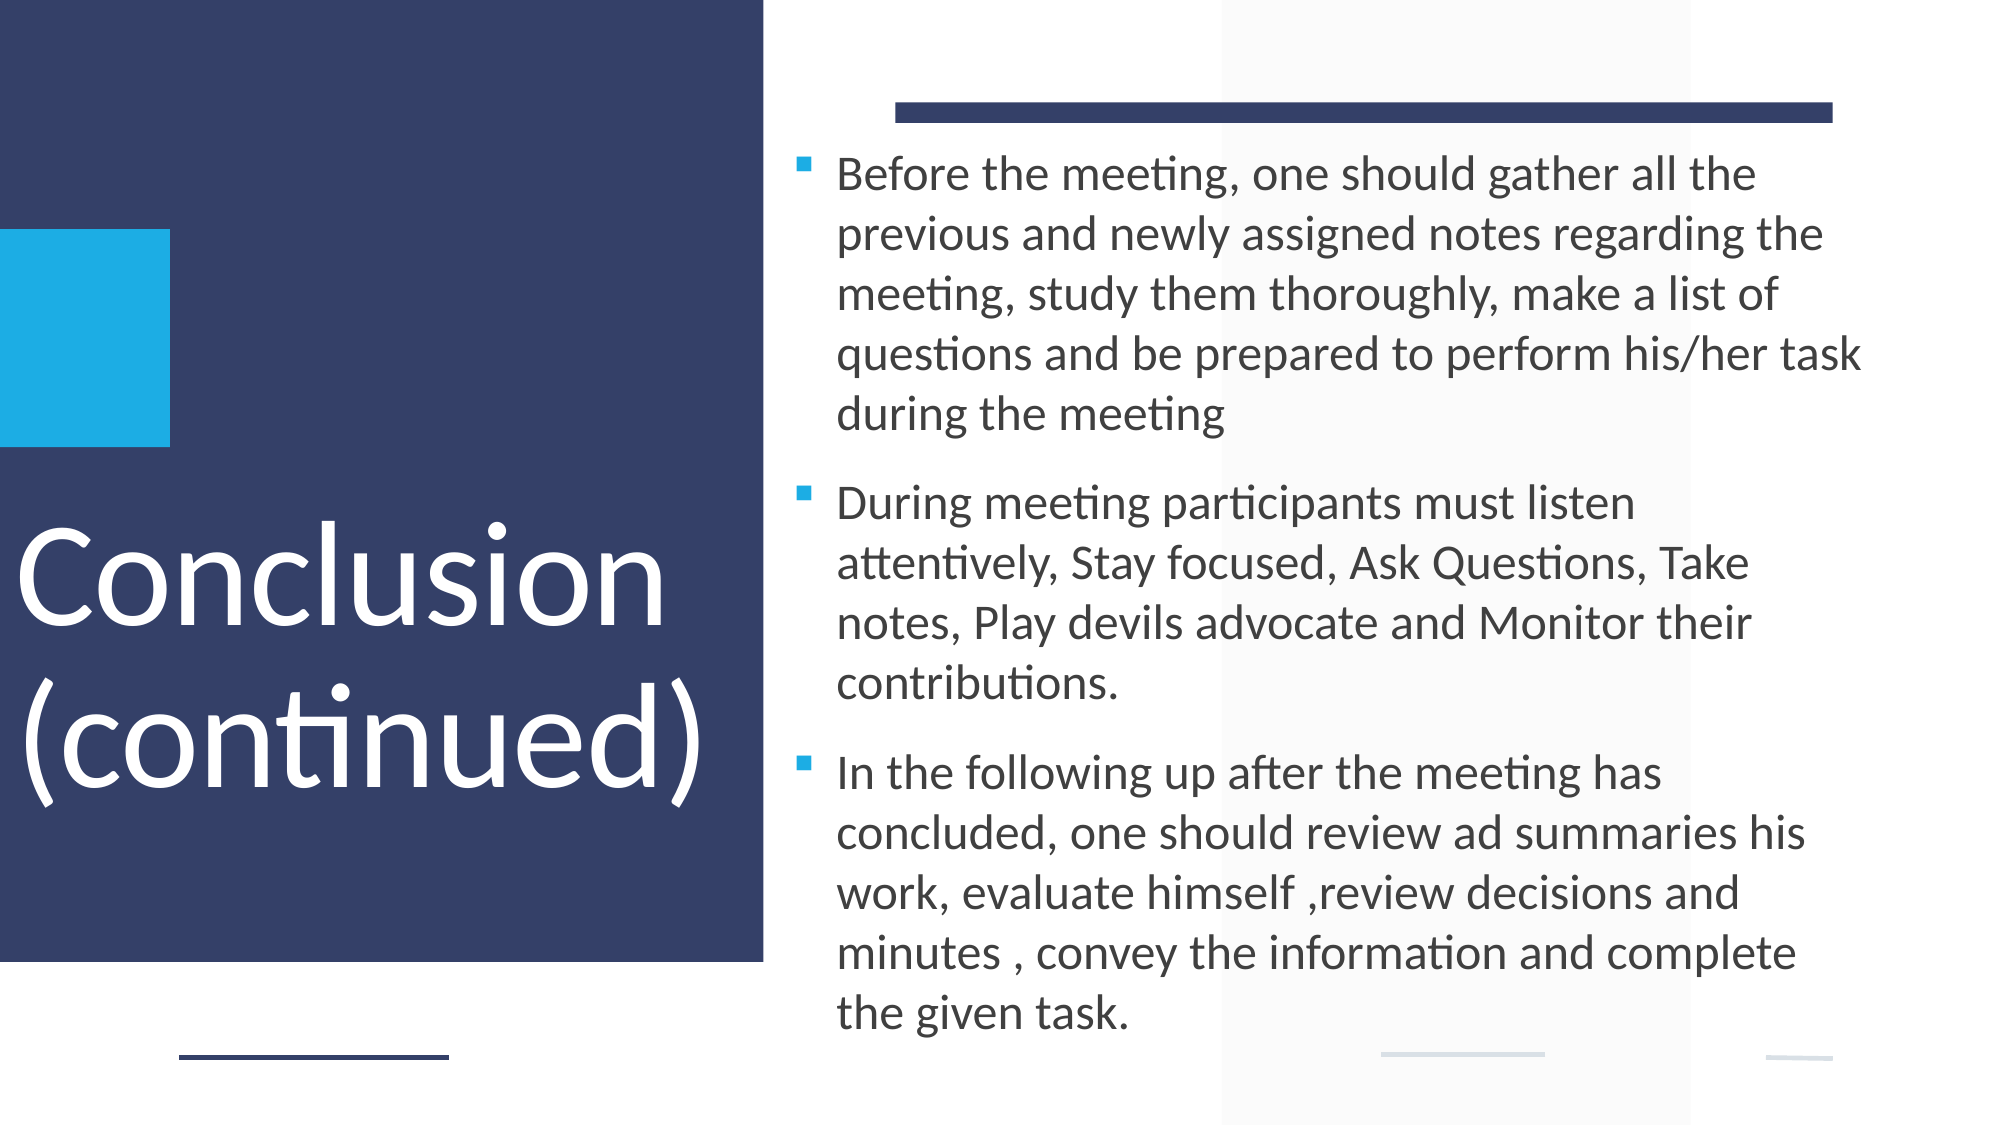

Before the meeting, one should gather all the previous and newly assigned notes regarding the meeting, study them thoroughly, make a list of questions and be prepared to perform his/her task during the meeting
During meeting participants must listen attentively, Stay focused, Ask Questions, Take notes, Play devils advocate and Monitor their contributions.
In the following up after the meeting has concluded, one should review ad summaries his work, evaluate himself ,review decisions and minutes , convey the information and complete the given task.

# Conclusion (continued)